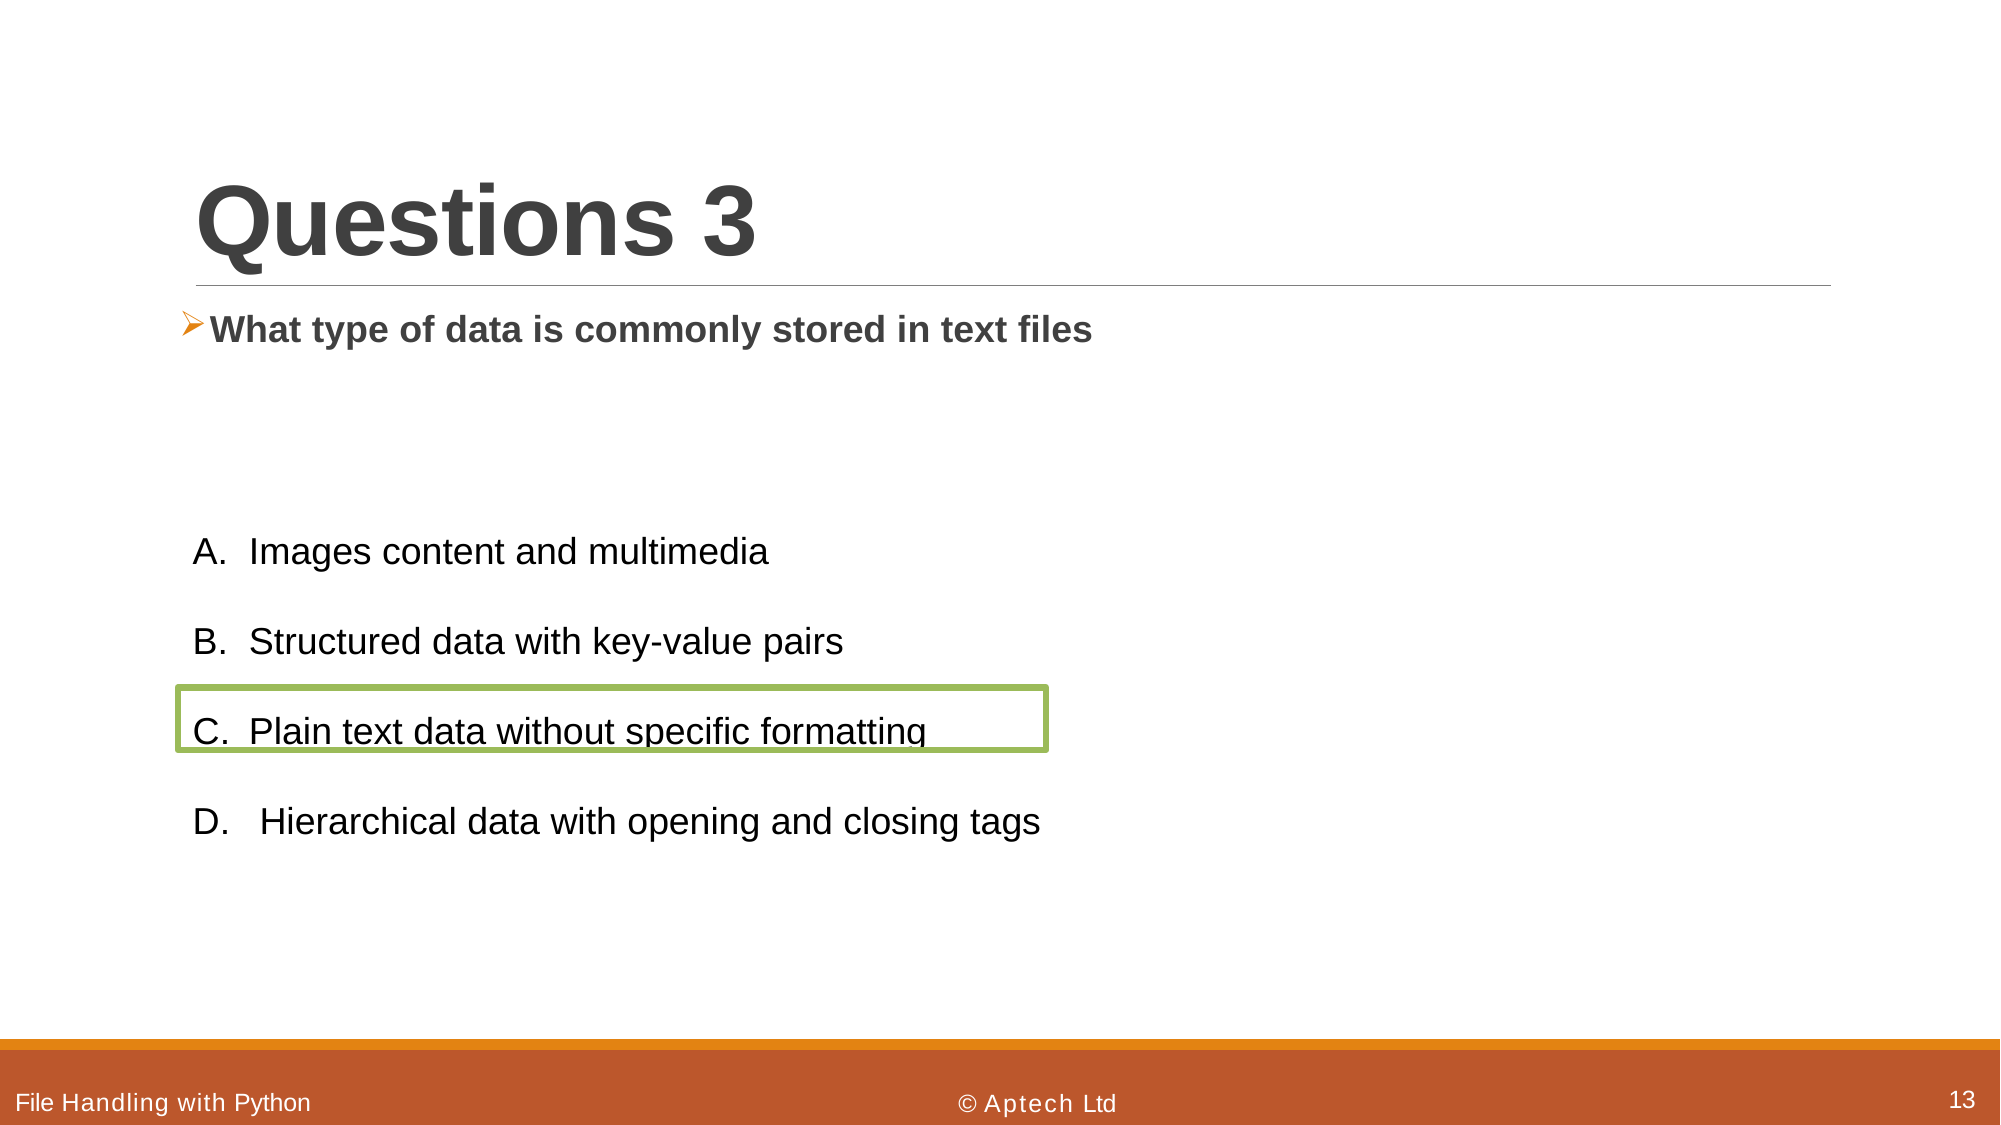

# Questions 3
What type of data is commonly stored in text files
Images content and multimedia
Structured data with key-value pairs
Plain text data without specific formatting
 Hierarchical data with opening and closing tags

13
File Handling with Python
© Aptech Ltd